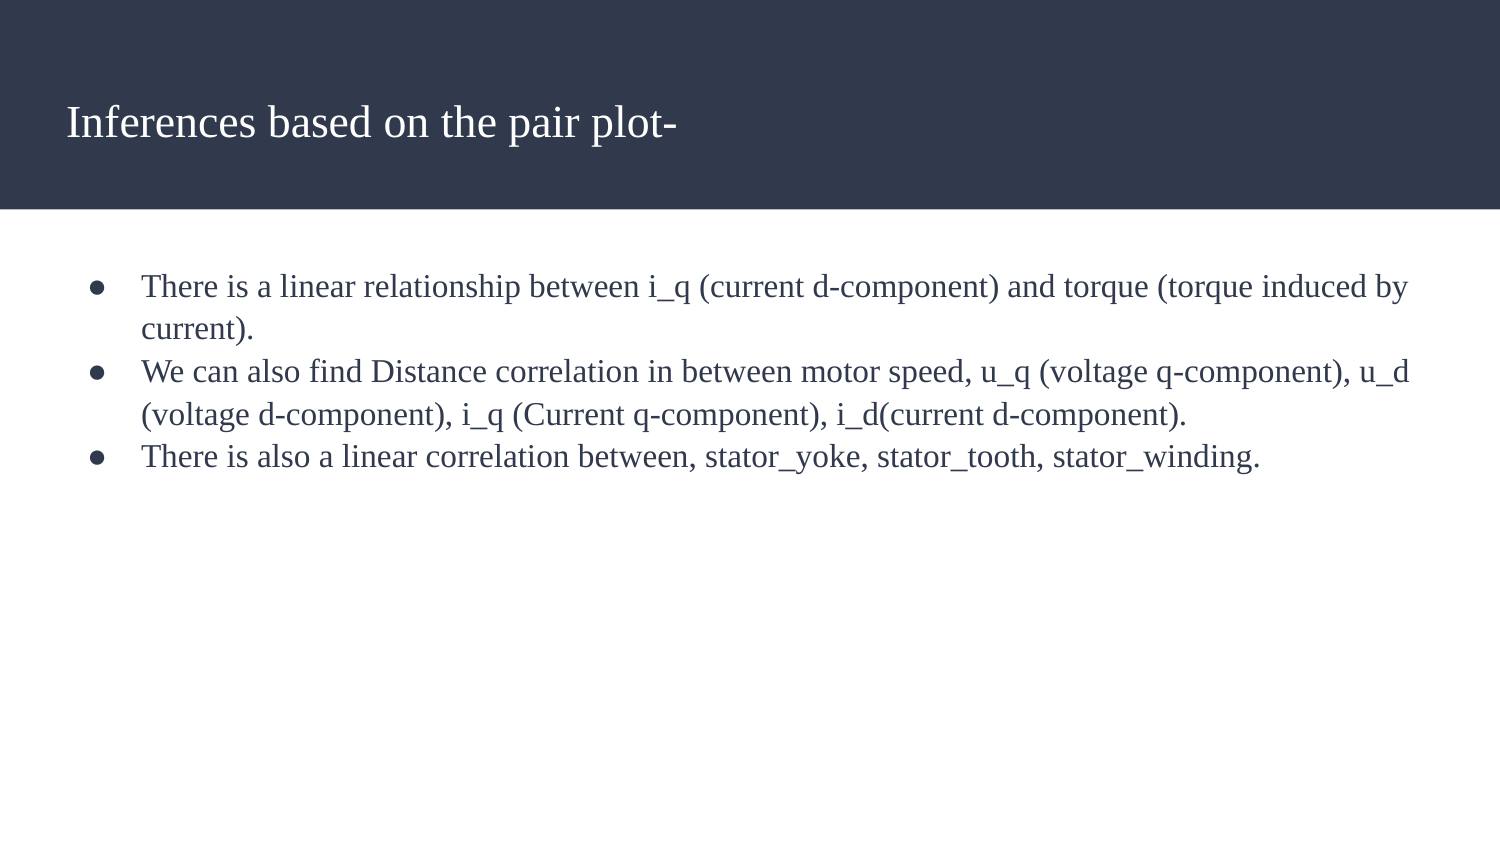

# Inferences based on the pair plot-
There is a linear relationship between i_q (current d-component) and torque (torque induced by current).
We can also find Distance correlation in between motor speed, u_q (voltage q-component), u_d (voltage d-component), i_q (Current q-component), i_d(current d-component).
There is also a linear correlation between, stator_yoke, stator_tooth, stator_winding.